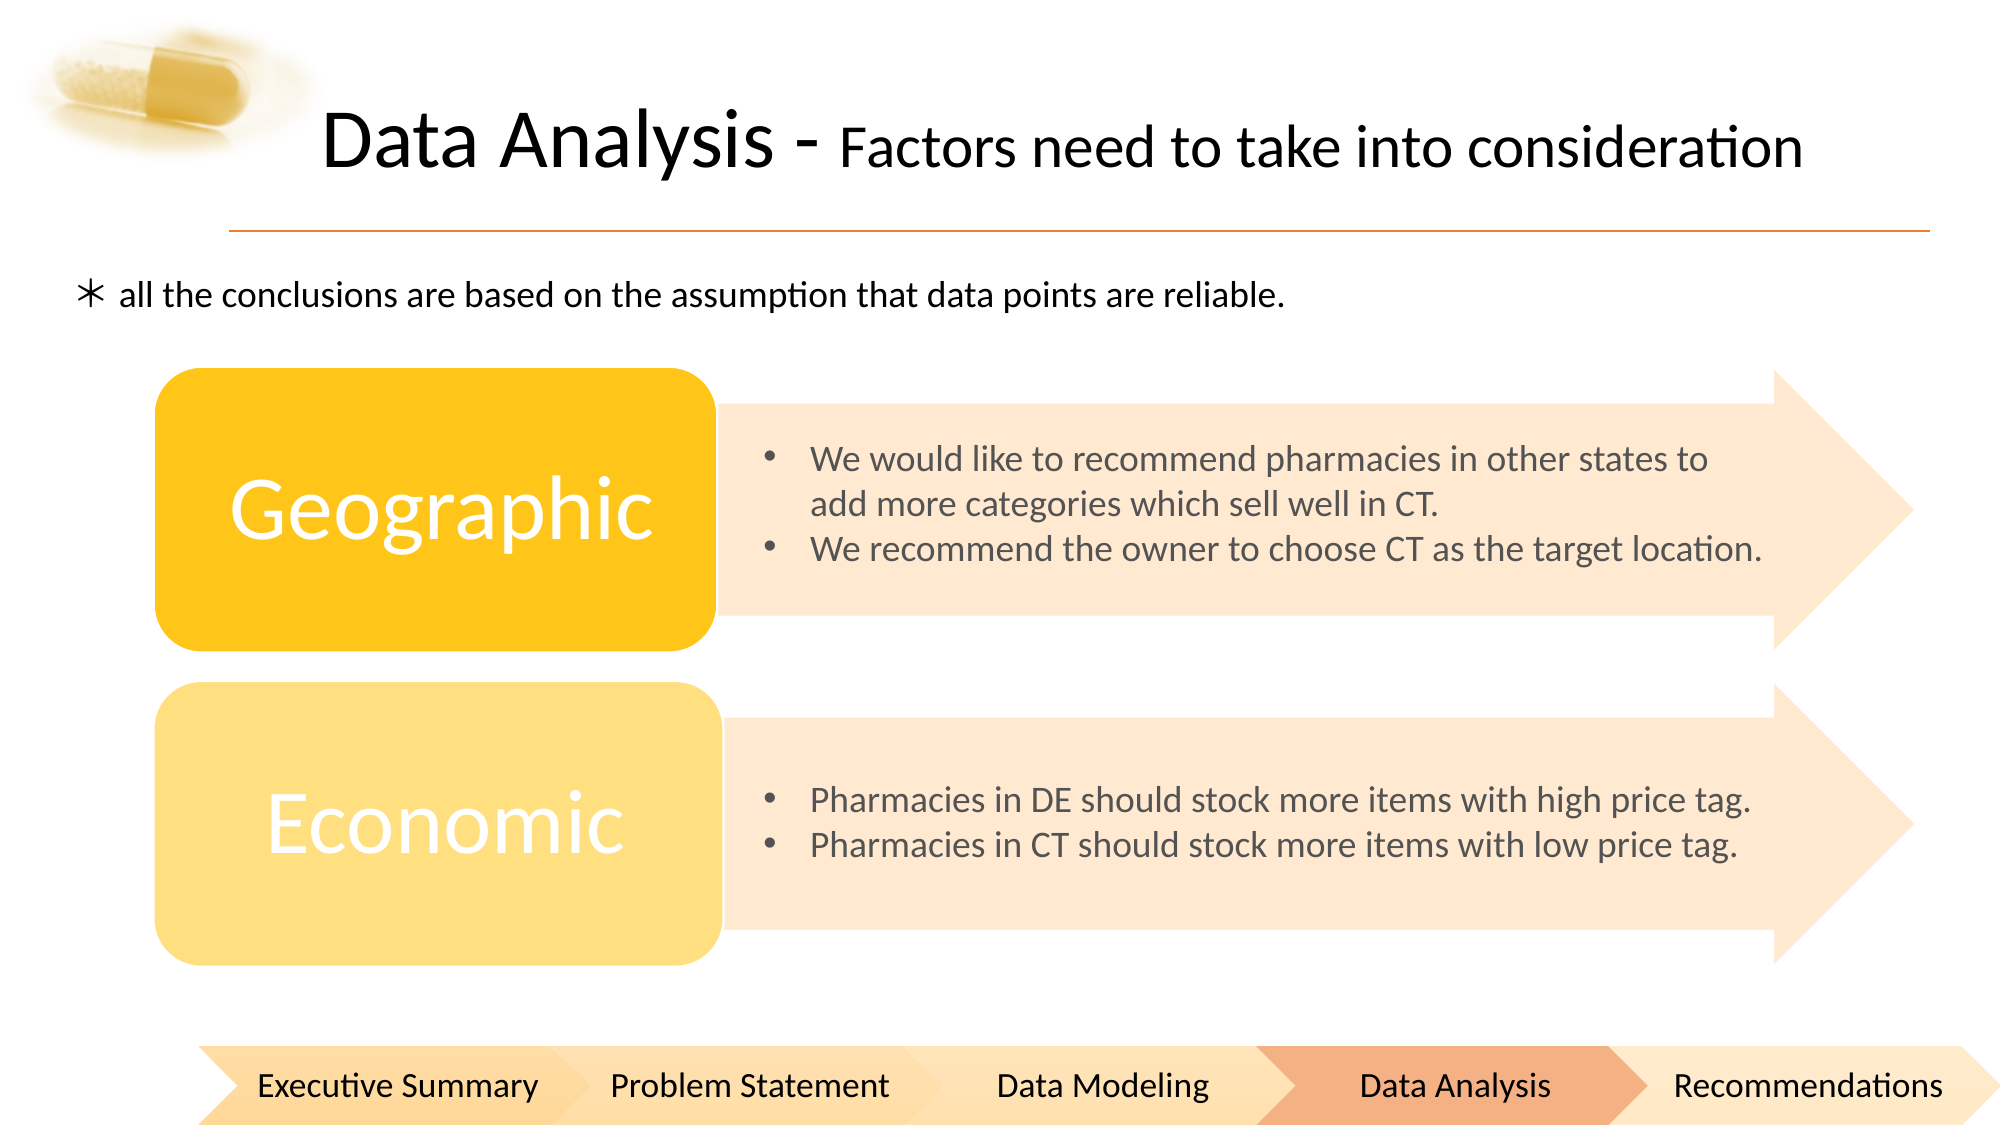

# Data Analysis - Factors need to take into consideration
＊all the conclusions are based on the assumption that data points are reliable.
Geographic
Economic
We would like to recommend pharmacies in other states to add more categories which sell well in CT.
We recommend the owner to choose CT as the target location.
Pharmacies in DE should stock more items with high price tag.
Pharmacies in CT should stock more items with low price tag.
Executive Summary
Problem Statement
Data Modeling
Data Analysis
Recommendations